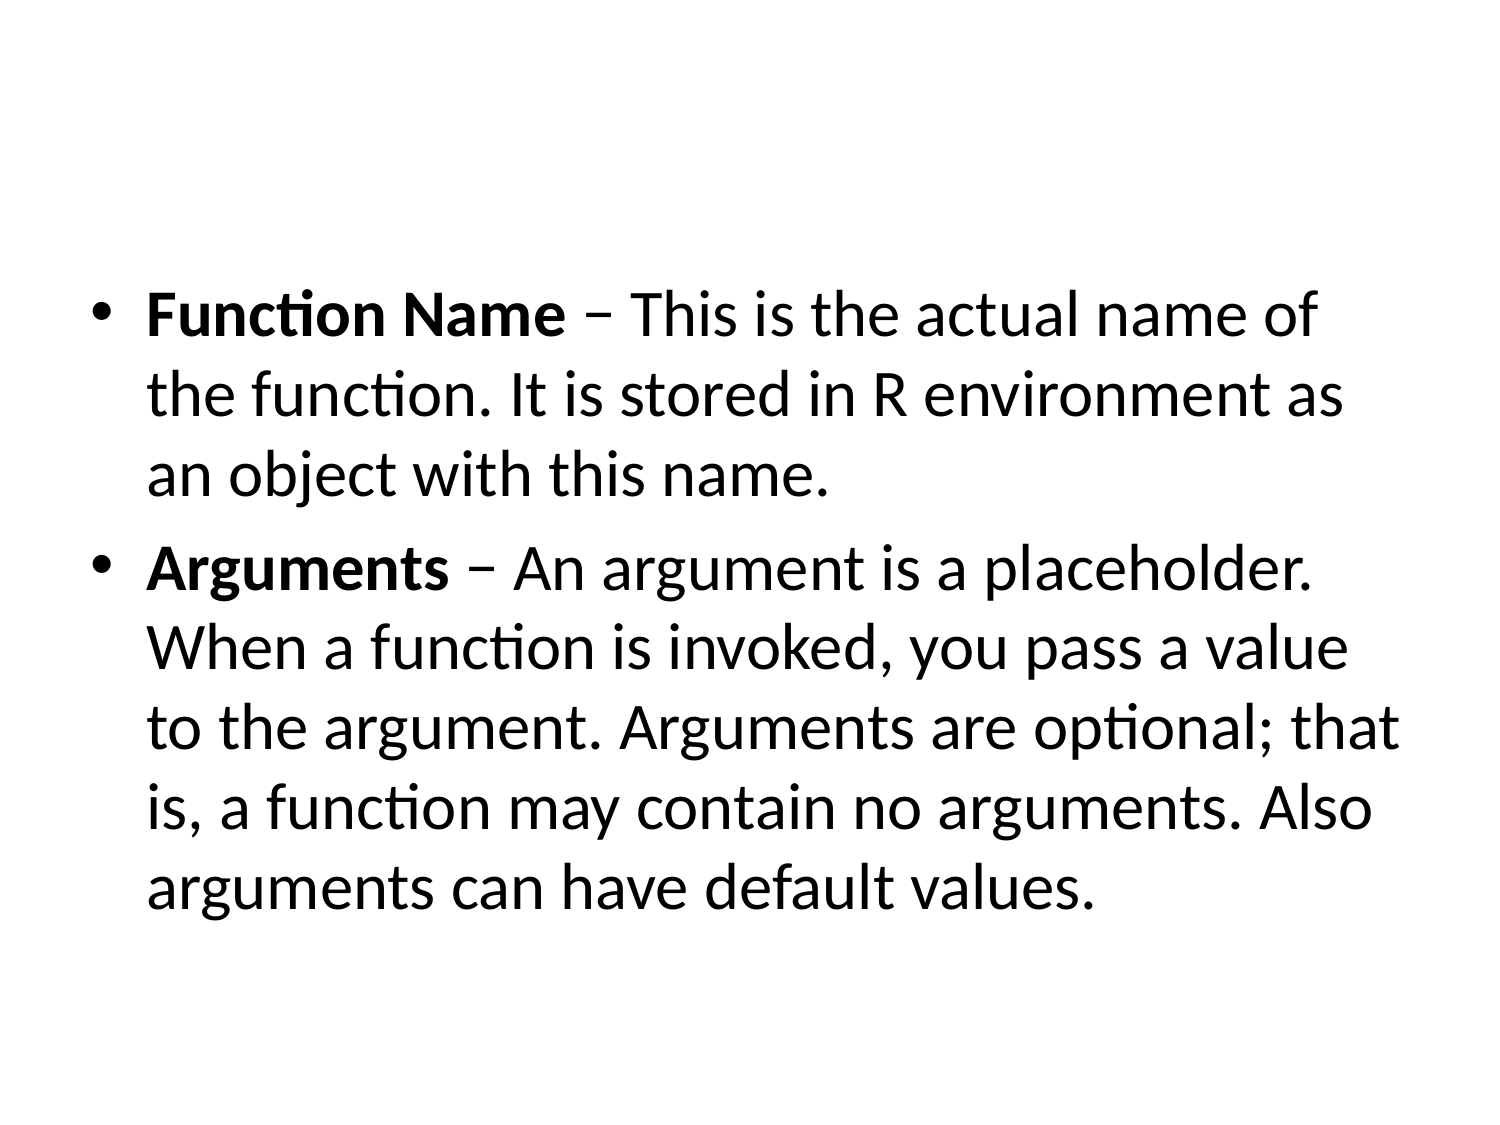

#
Function Name − This is the actual name of the function. It is stored in R environment as an object with this name.
Arguments − An argument is a placeholder. When a function is invoked, you pass a value to the argument. Arguments are optional; that is, a function may contain no arguments. Also arguments can have default values.